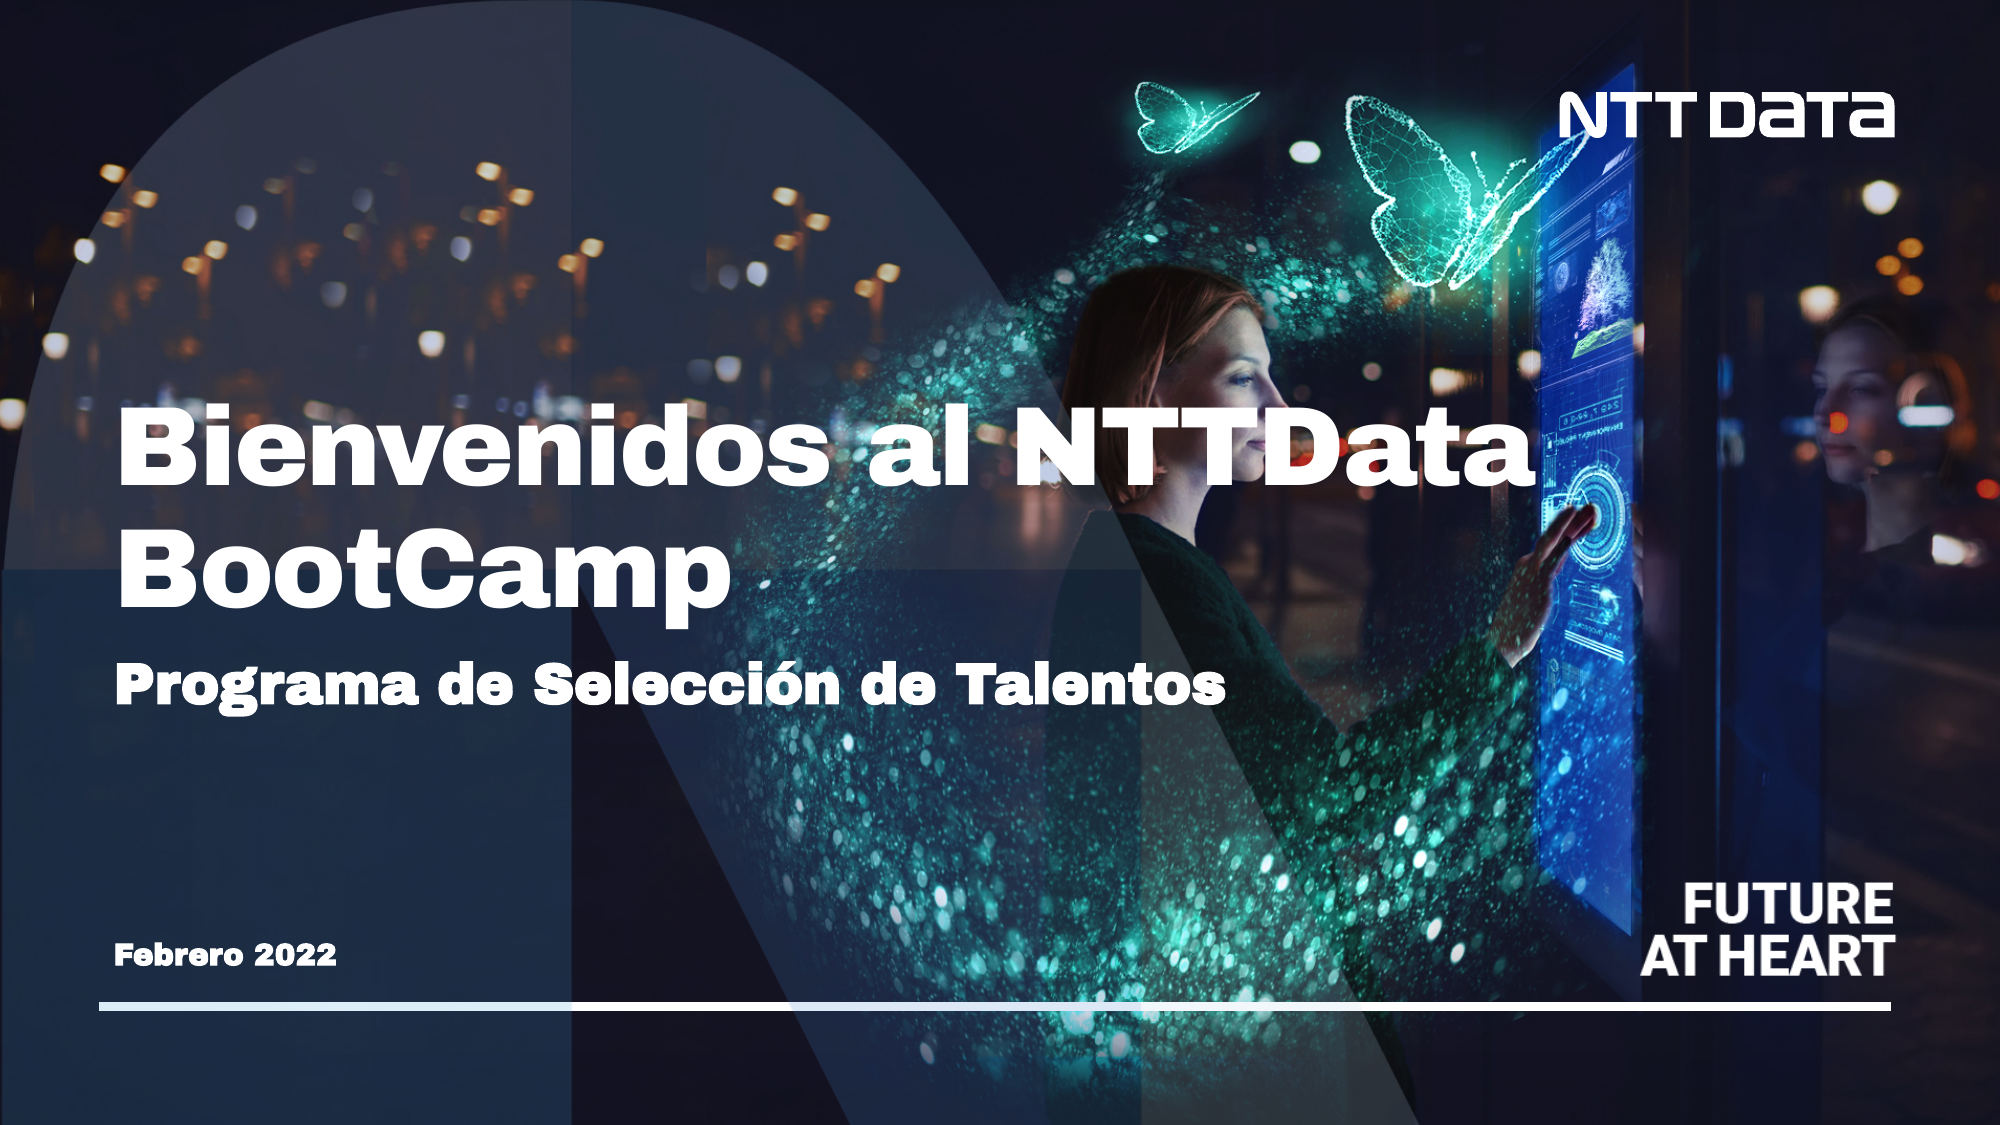

# Bienvenidos al NTTData BootCamp
Programa de Selección de Talentos
Febrero 2022